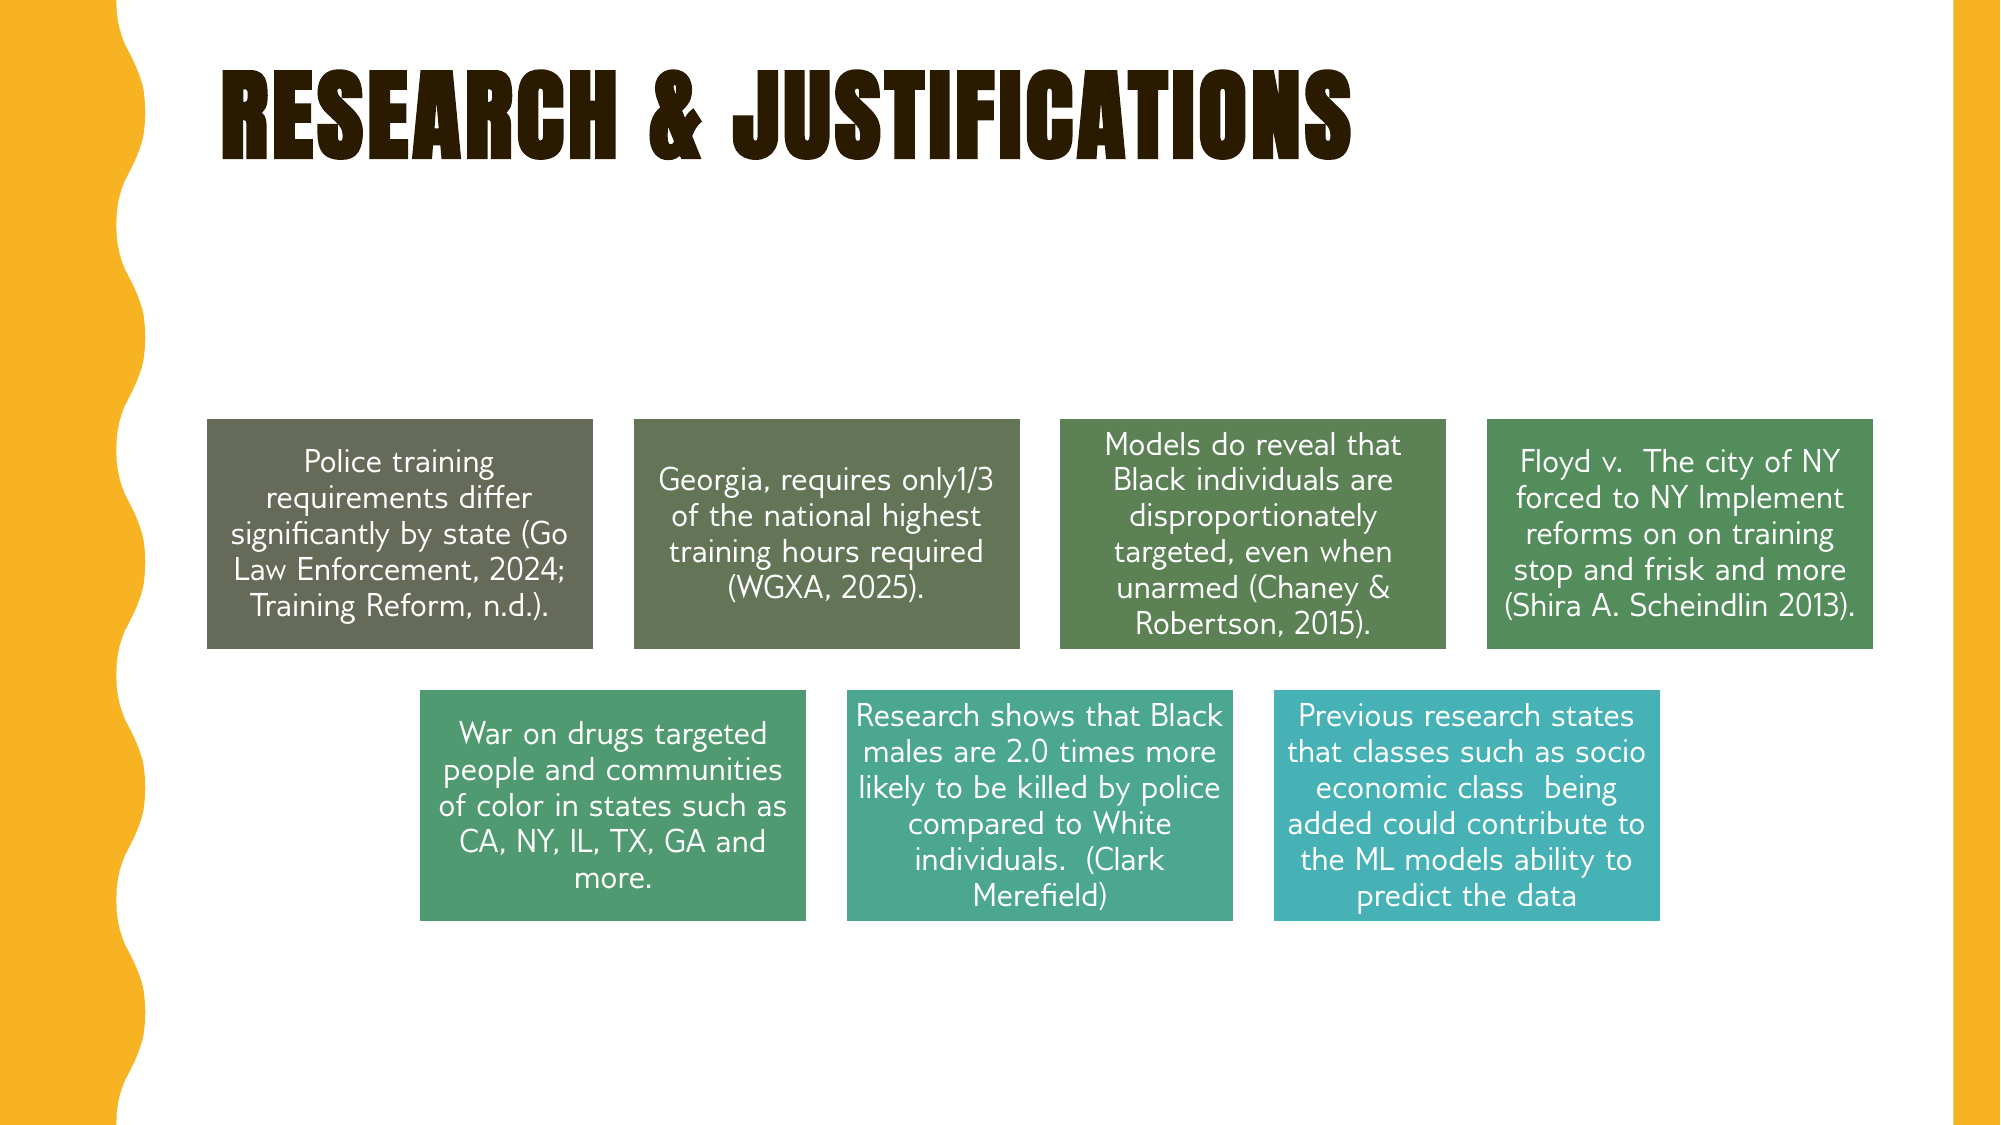

# Research & Justifications
Police training requirements differ significantly by state (Go Law Enforcement, 2024; Training Reform, n.d.).
Georgia, requires only1/3 of the national highest training hours required (WGXA, 2025).
Models do reveal that Black individuals are disproportionately targeted, even when unarmed (Chaney & Robertson, 2015).
Floyd v.  The city of NY forced to NY Implement reforms on on training stop and frisk and more (Shira A. Scheindlin 2013).
War on drugs targeted people and communities of color in states such as CA, NY, IL, TX, GA and more.
Research shows that Black males are 2.0 times more likely to be killed by police compared to White individuals.  (Clark Merefield)
Previous research states that classes such as socio economic class  being added could contribute to the ML models ability to predict the data